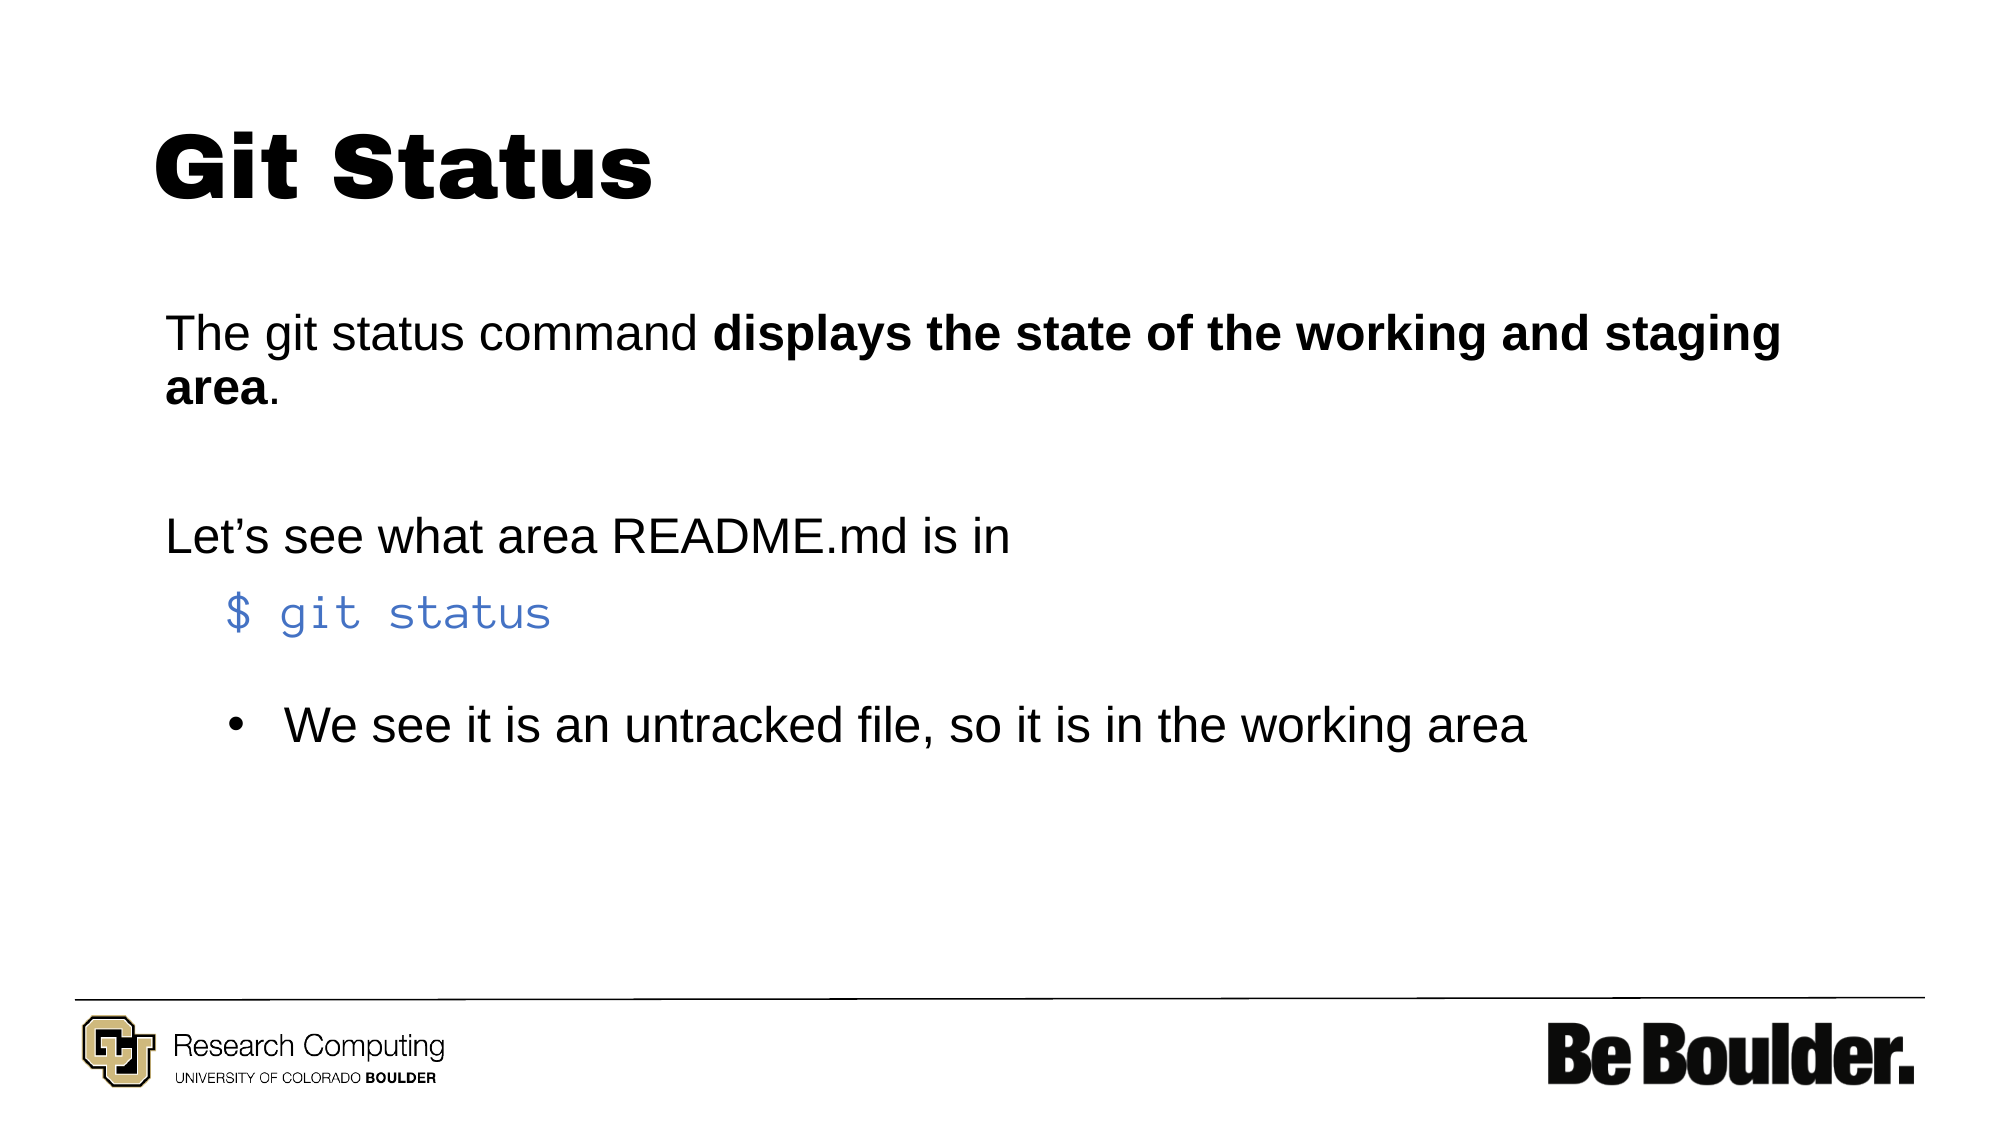

# Git Status
The git status command displays the state of the working and staging area.

Let’s see what area README.md is in
$ git status

We see it is an untracked file, so it is in the working area